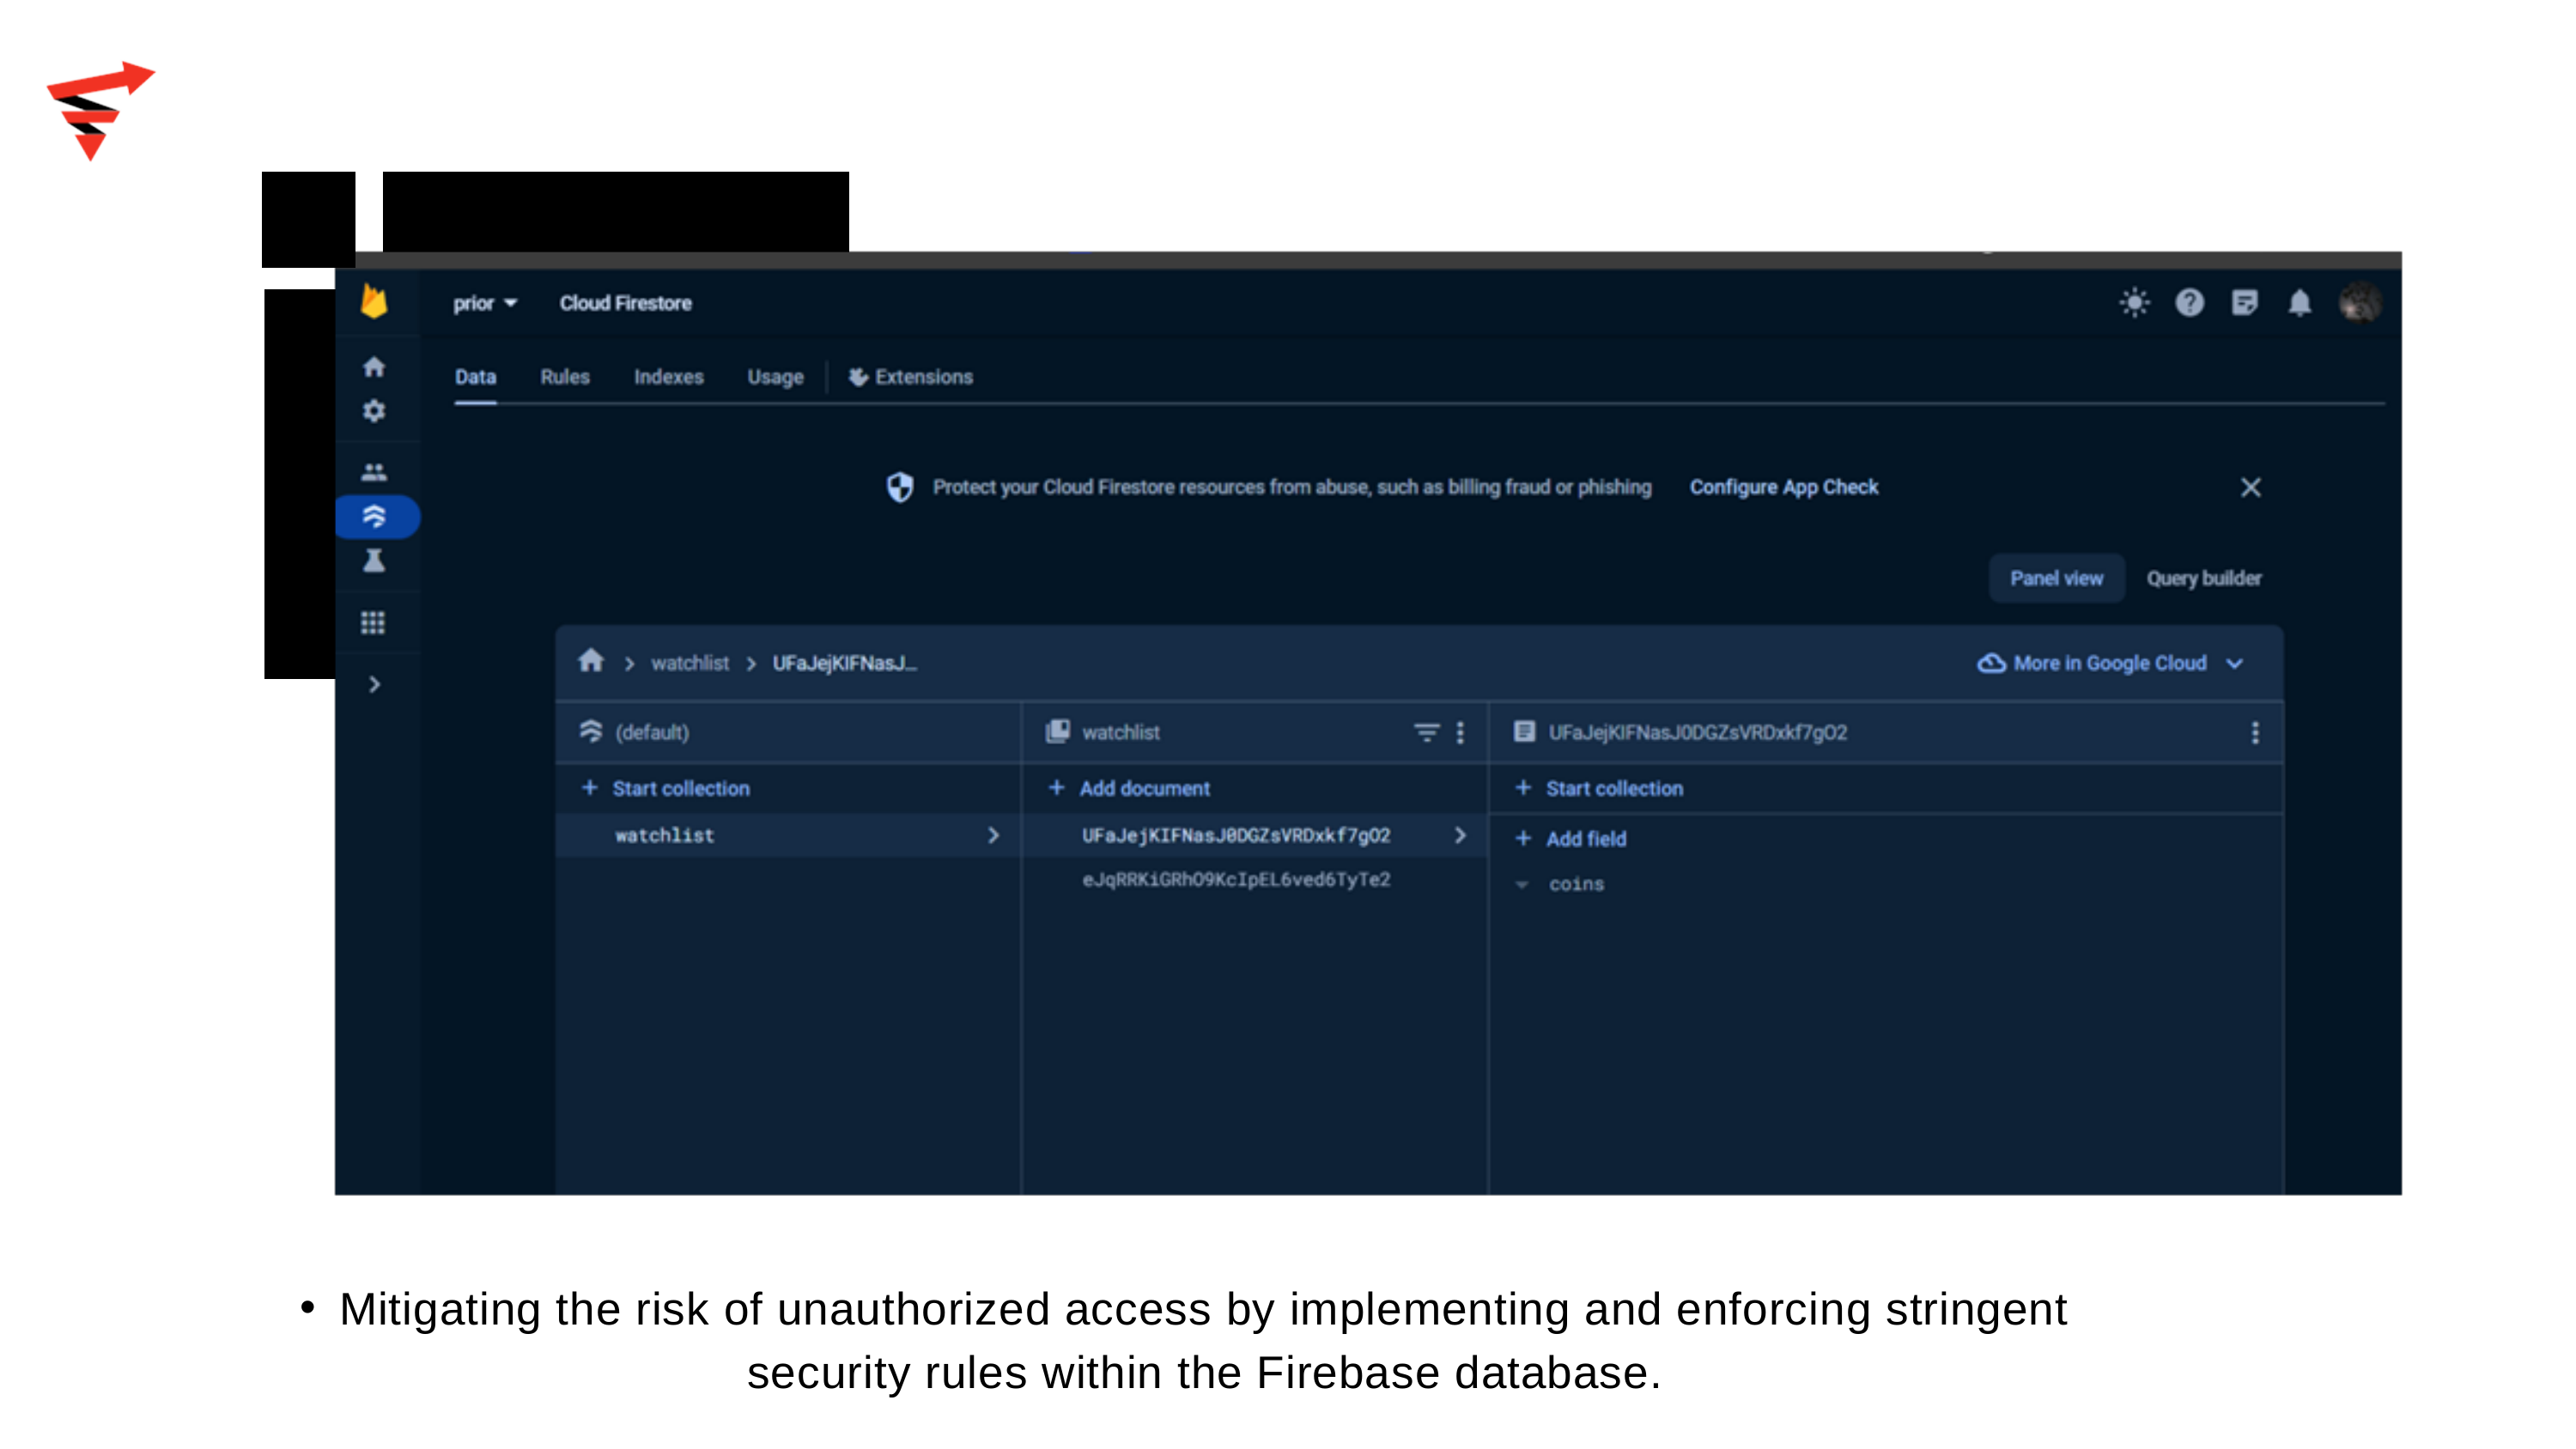

Mitigating the risk of unauthorized access by implementing and enforcing stringent security rules within the Firebase database.